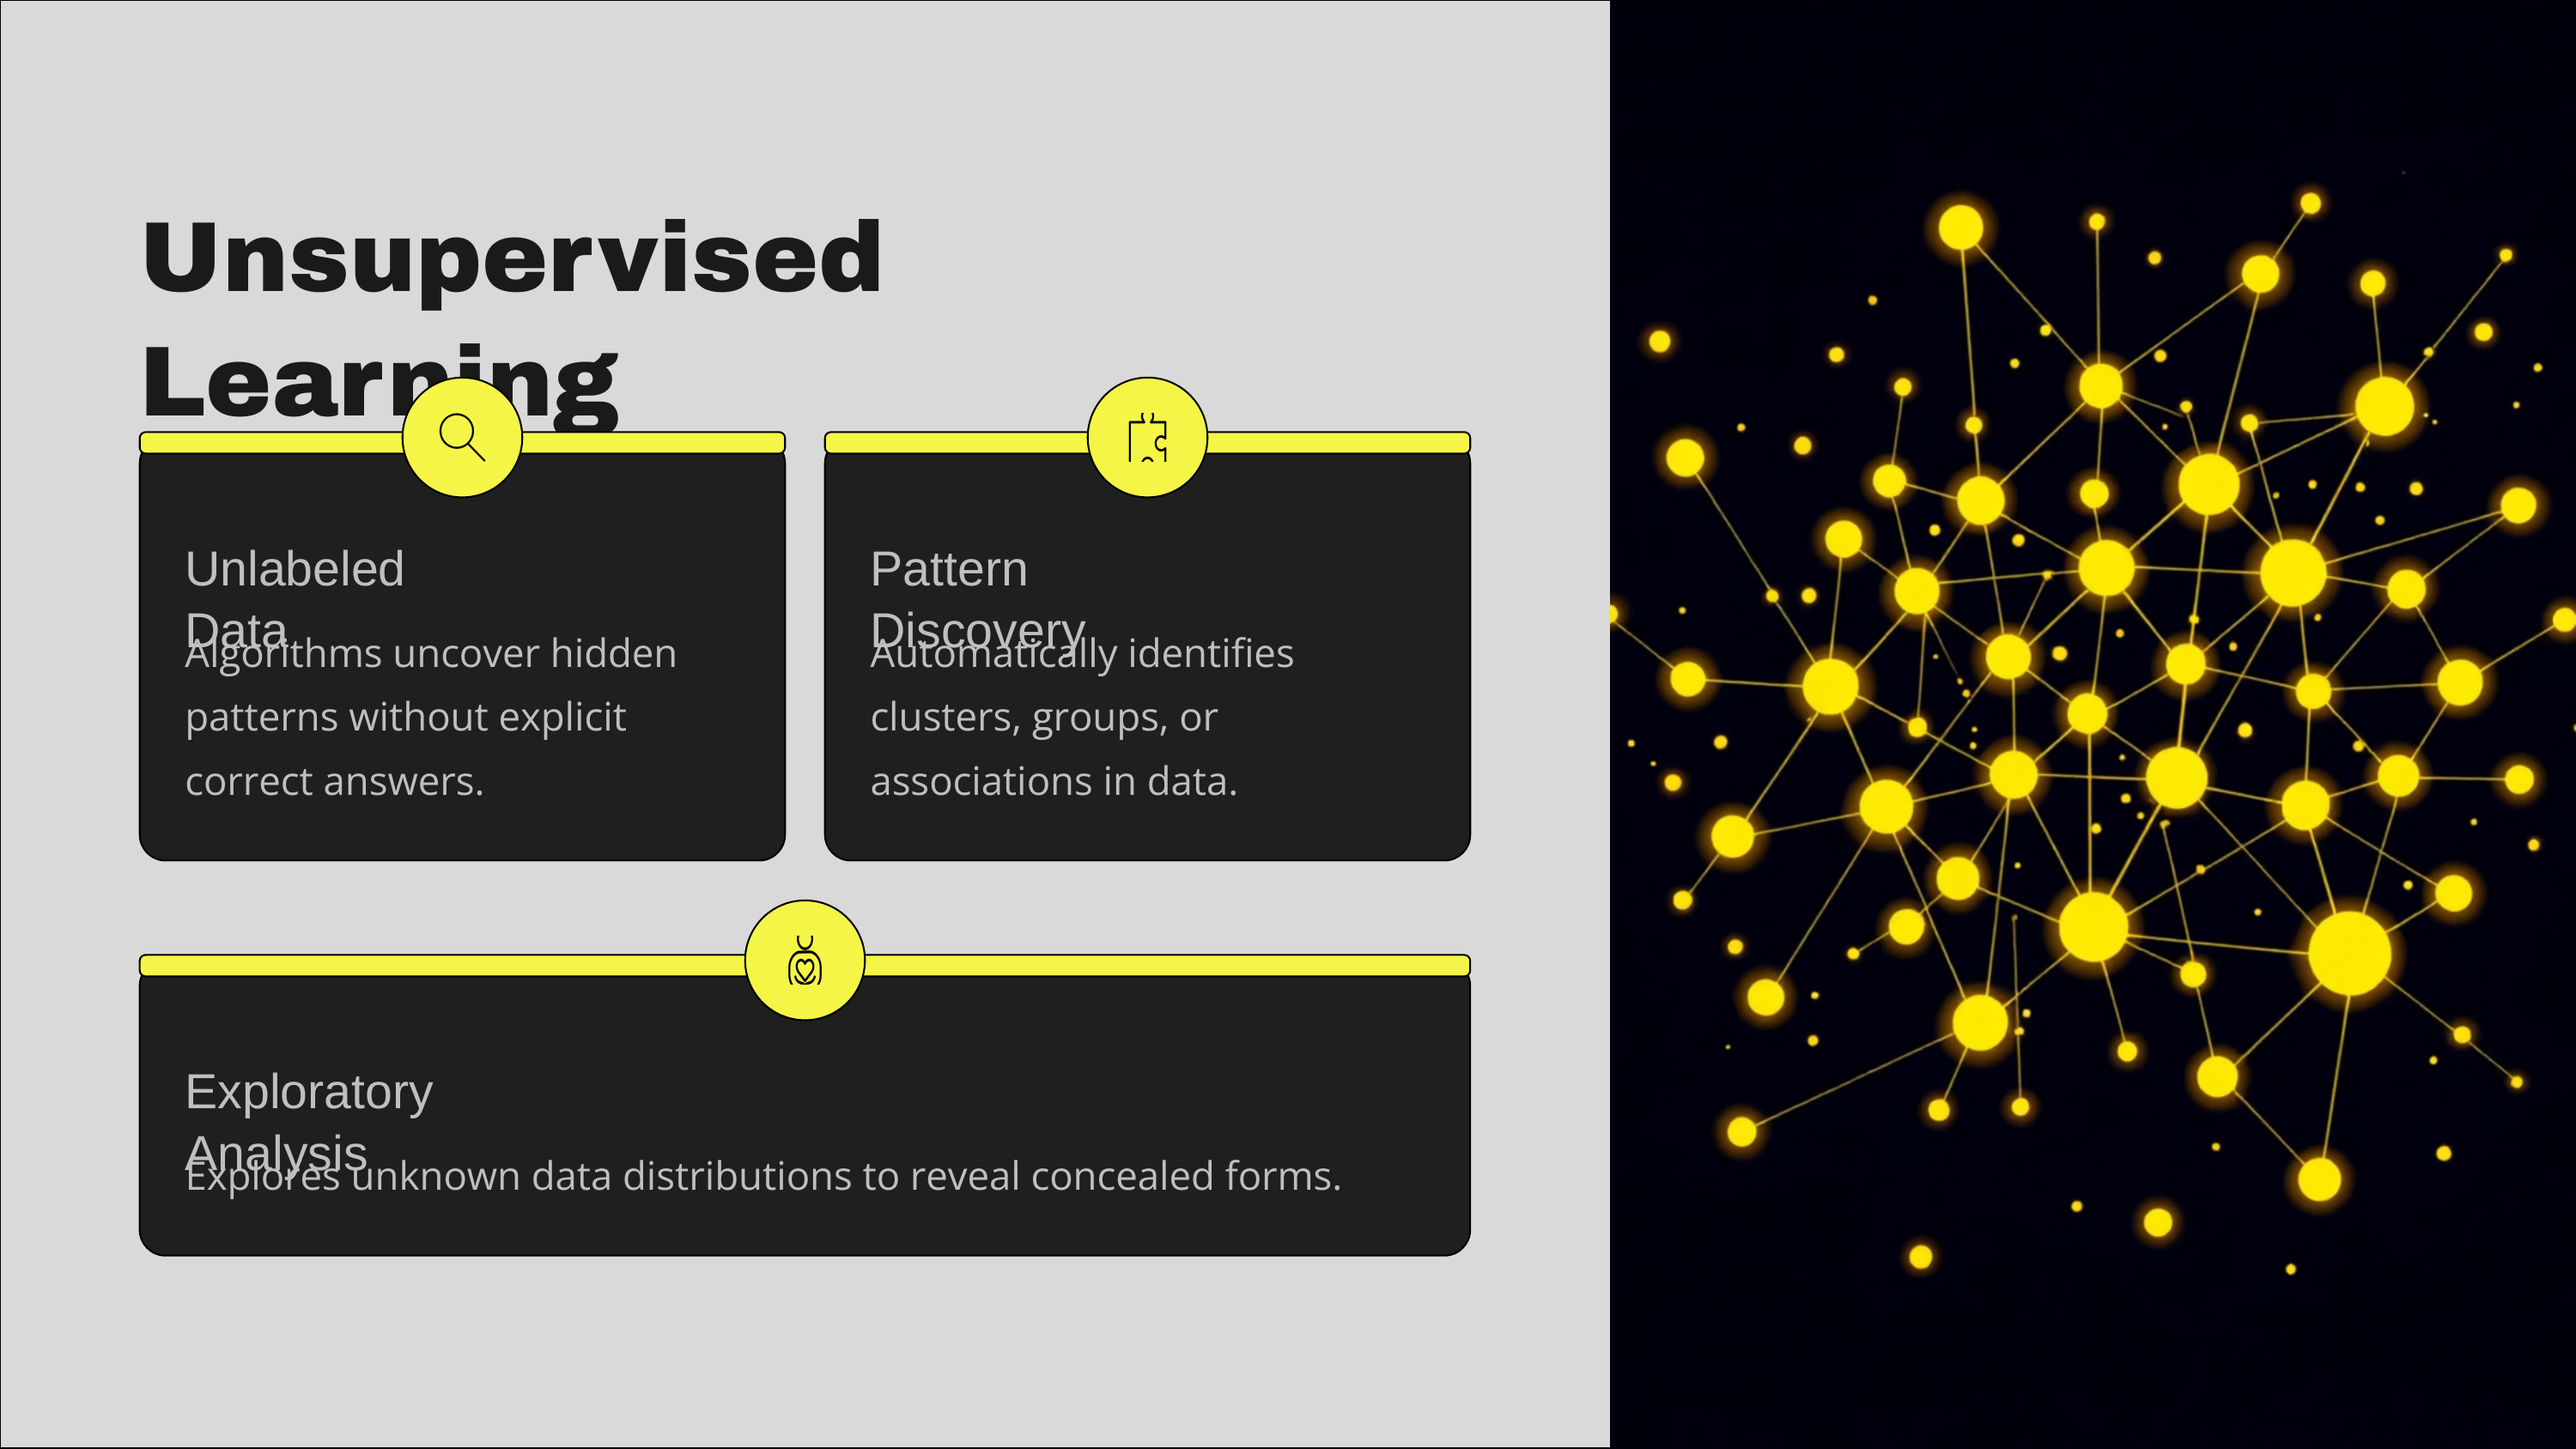

Unsupervised Learning

Unlabeled Data
Pattern Discovery
Algorithms uncover hidden patterns without explicit correct answers.
Automatically identifies clusters, groups, or associations in data.

Exploratory Analysis
Explores unknown data distributions to reveal concealed forms.